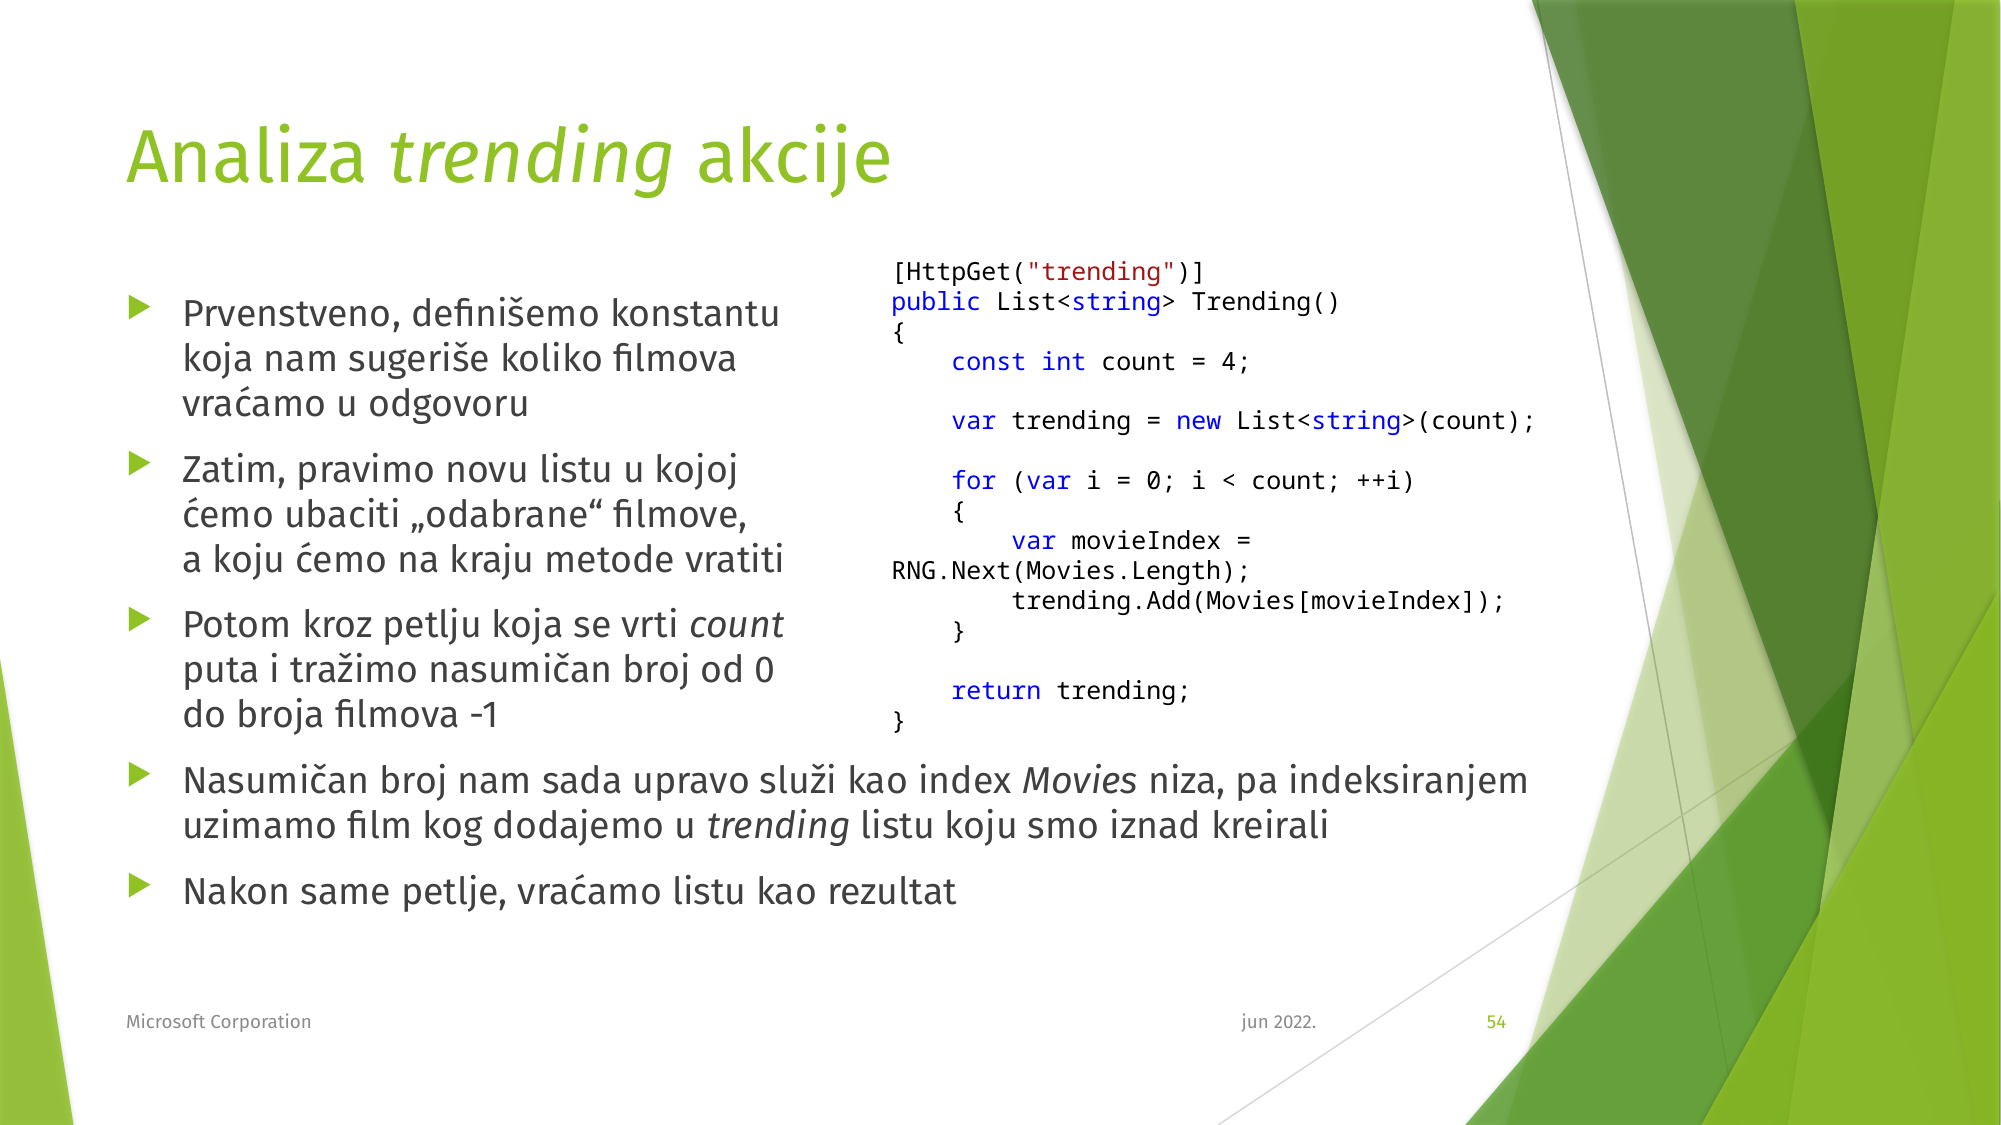

# Analiza trending akcije
[HttpGet("trending")]
public List<string> Trending()
{
    const int count = 4;

    var trending = new List<string>(count);

    for (var i = 0; i < count; ++i)
    {
        var movieIndex = RNG.Next(Movies.Length);
        trending.Add(Movies[movieIndex]);
    }

    return trending;
}
Prvenstveno, definišemo konstantu
koja nam sugeriše koliko filmova
vraćamo u odgovoru
Zatim, pravimo novu listu u kojoj
ćemo ubaciti „odabrane“ filmove,
a koju ćemo na kraju metode vratiti
Potom kroz petlju koja se vrti count
puta i tražimo nasumičan broj od 0
do broja filmova -1
Nasumičan broj nam sada upravo služi kao index Movies niza, pa indeksiranjem uzimamo film kog dodajemo u trending listu koju smo iznad kreirali
Nakon same petlje, vraćamo listu kao rezultat
Microsoft Corporation
jun 2022.
54